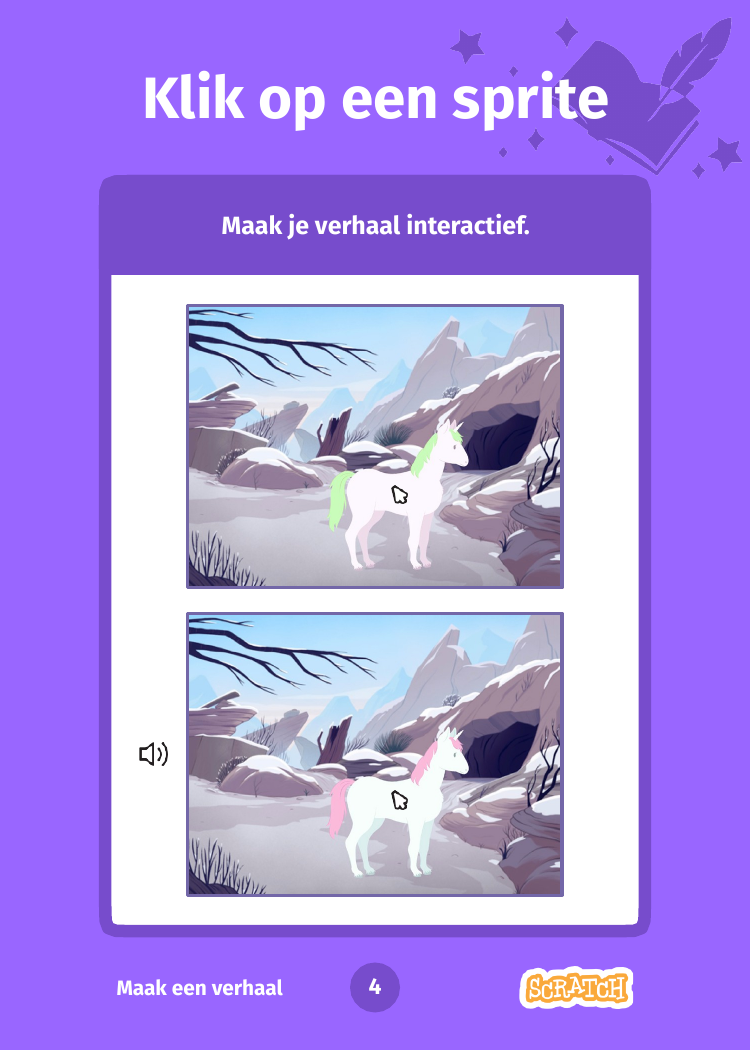

# Klik op een sprite

Maak je verhaal interactief.

4
Maak een verhaal